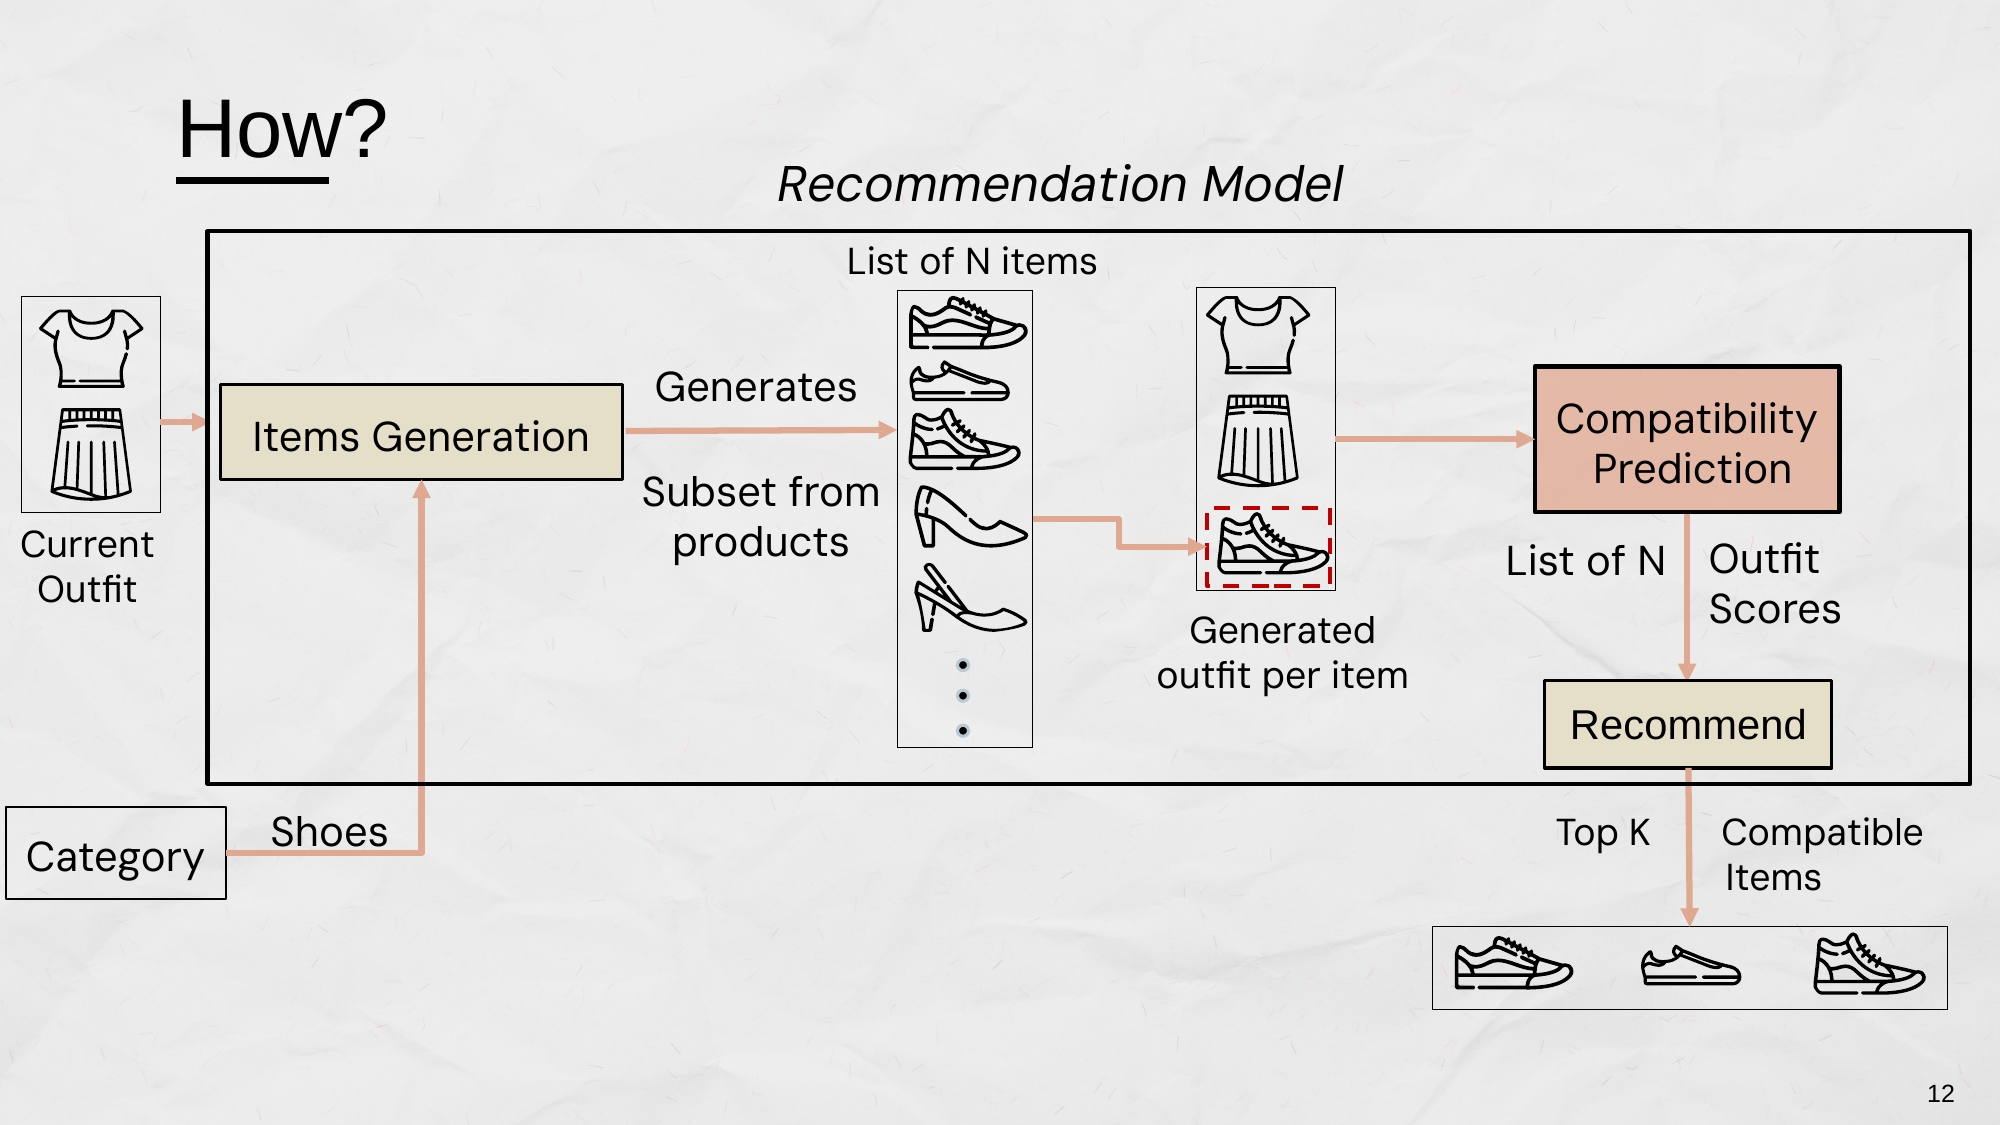

# How?
Recommendation Model
List of N items

Generates

Compatibility
 Prediction
Items Generation

Subset from products

Current
Outfit

List of N

Outfit
Scores

Generated outfit per item

Recommend

Shoes
Top K       Compatible
                 Items
Category

12